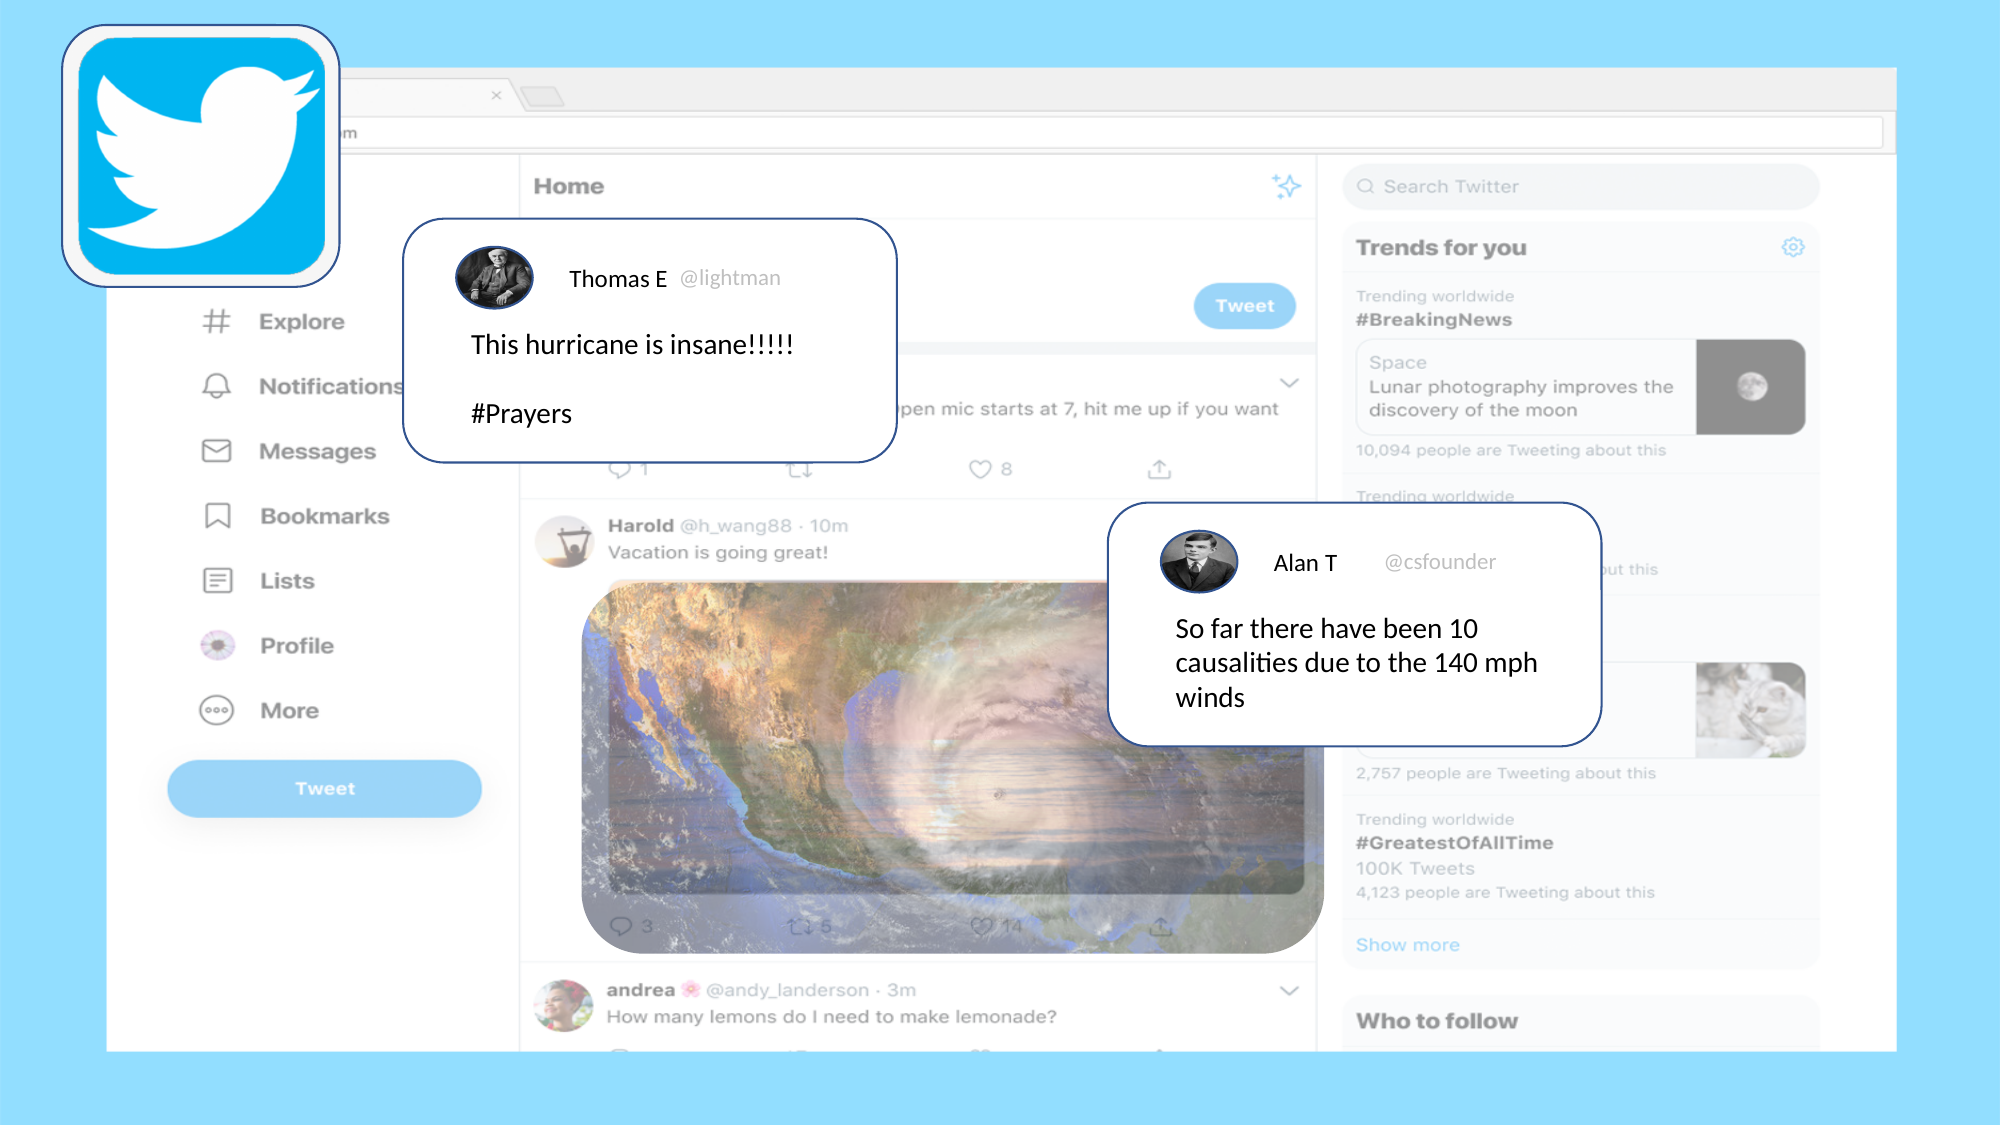

Breaking News

Twitter
Instagram
Reddit
News

Useful Information

Thomas E
@lightman
This hurricane is insane!!!!!

#Prayers

Alan T
@csfounder
So far there have been 10 causalities due to the 140 mph winds

Not Useful Information